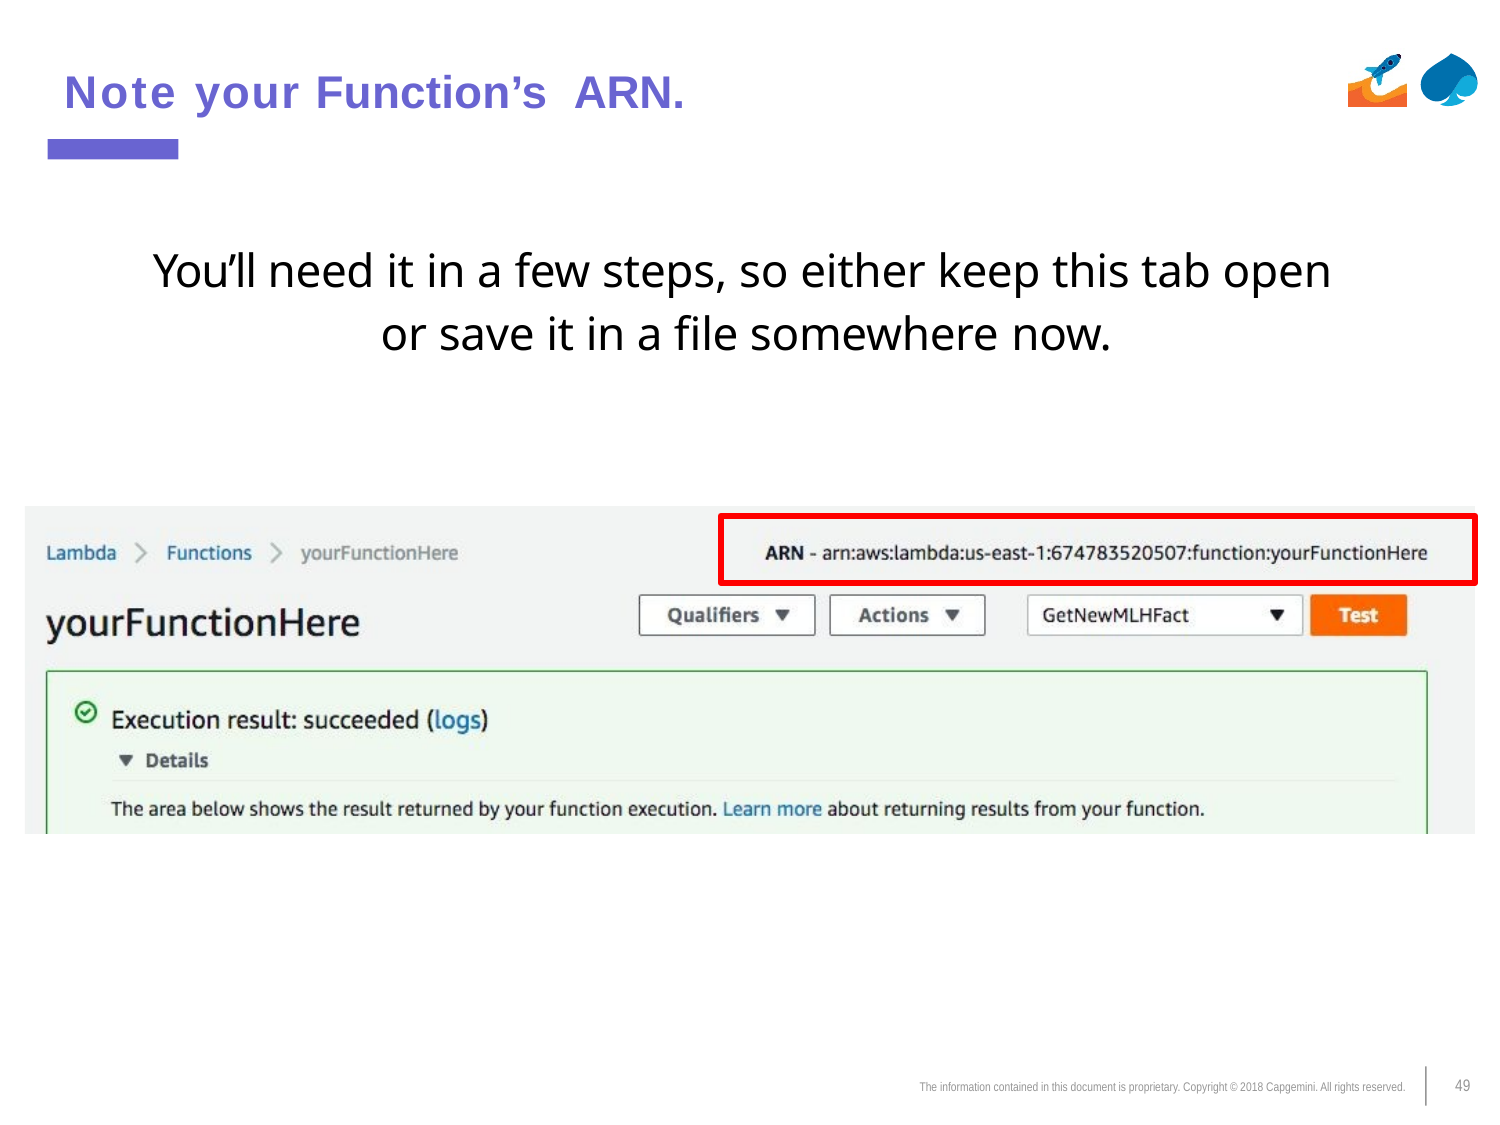

# Note your Function’s  ARN.
You’ll need it in a few steps, so either keep this tab open  or save it in a file somewhere now.